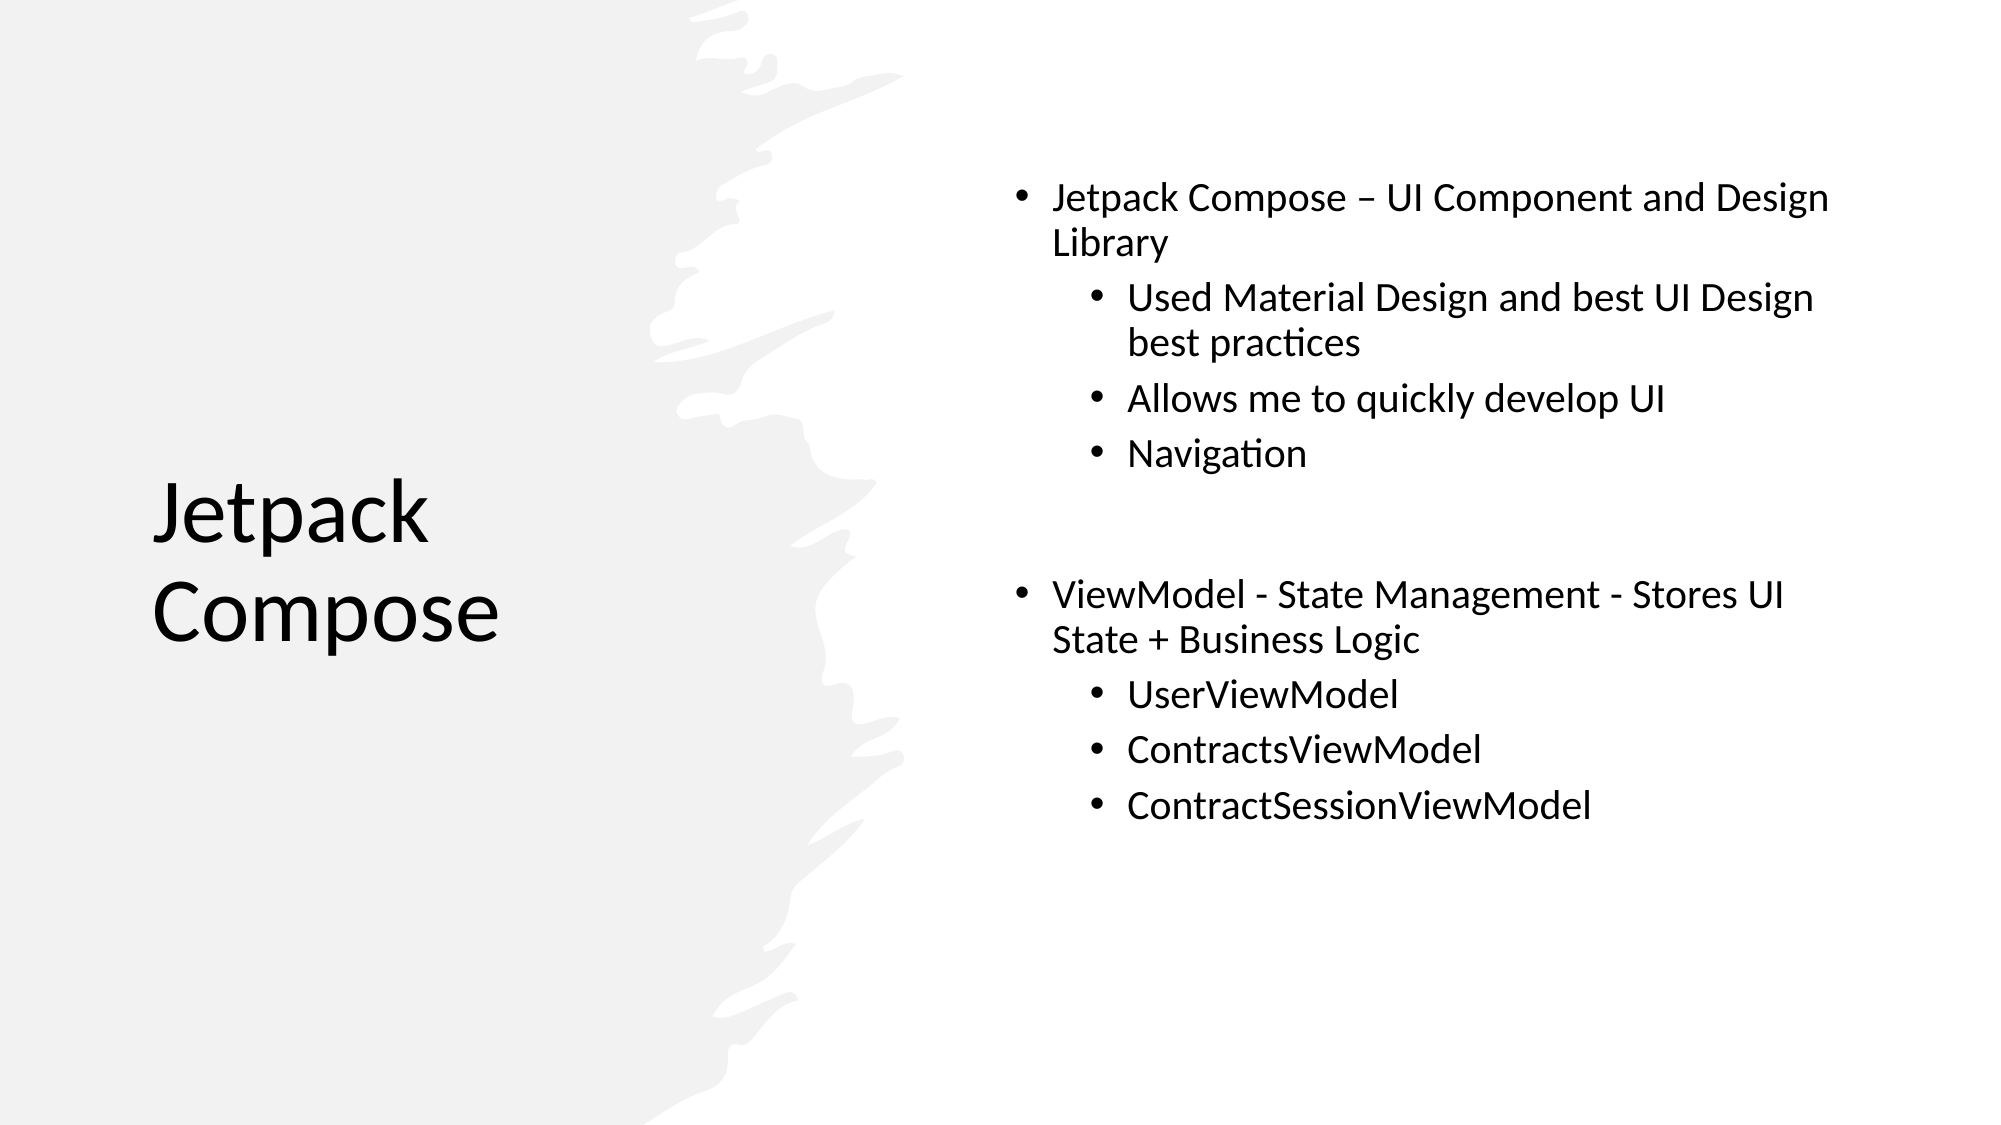

# Jetpack Compose
Jetpack Compose – UI Component and Design Library
Used Material Design and best UI Design best practices
Allows me to quickly develop UI
Navigation

ViewModel - State Management - Stores UI State + Business Logic
UserViewModel
ContractsViewModel
ContractSessionViewModel